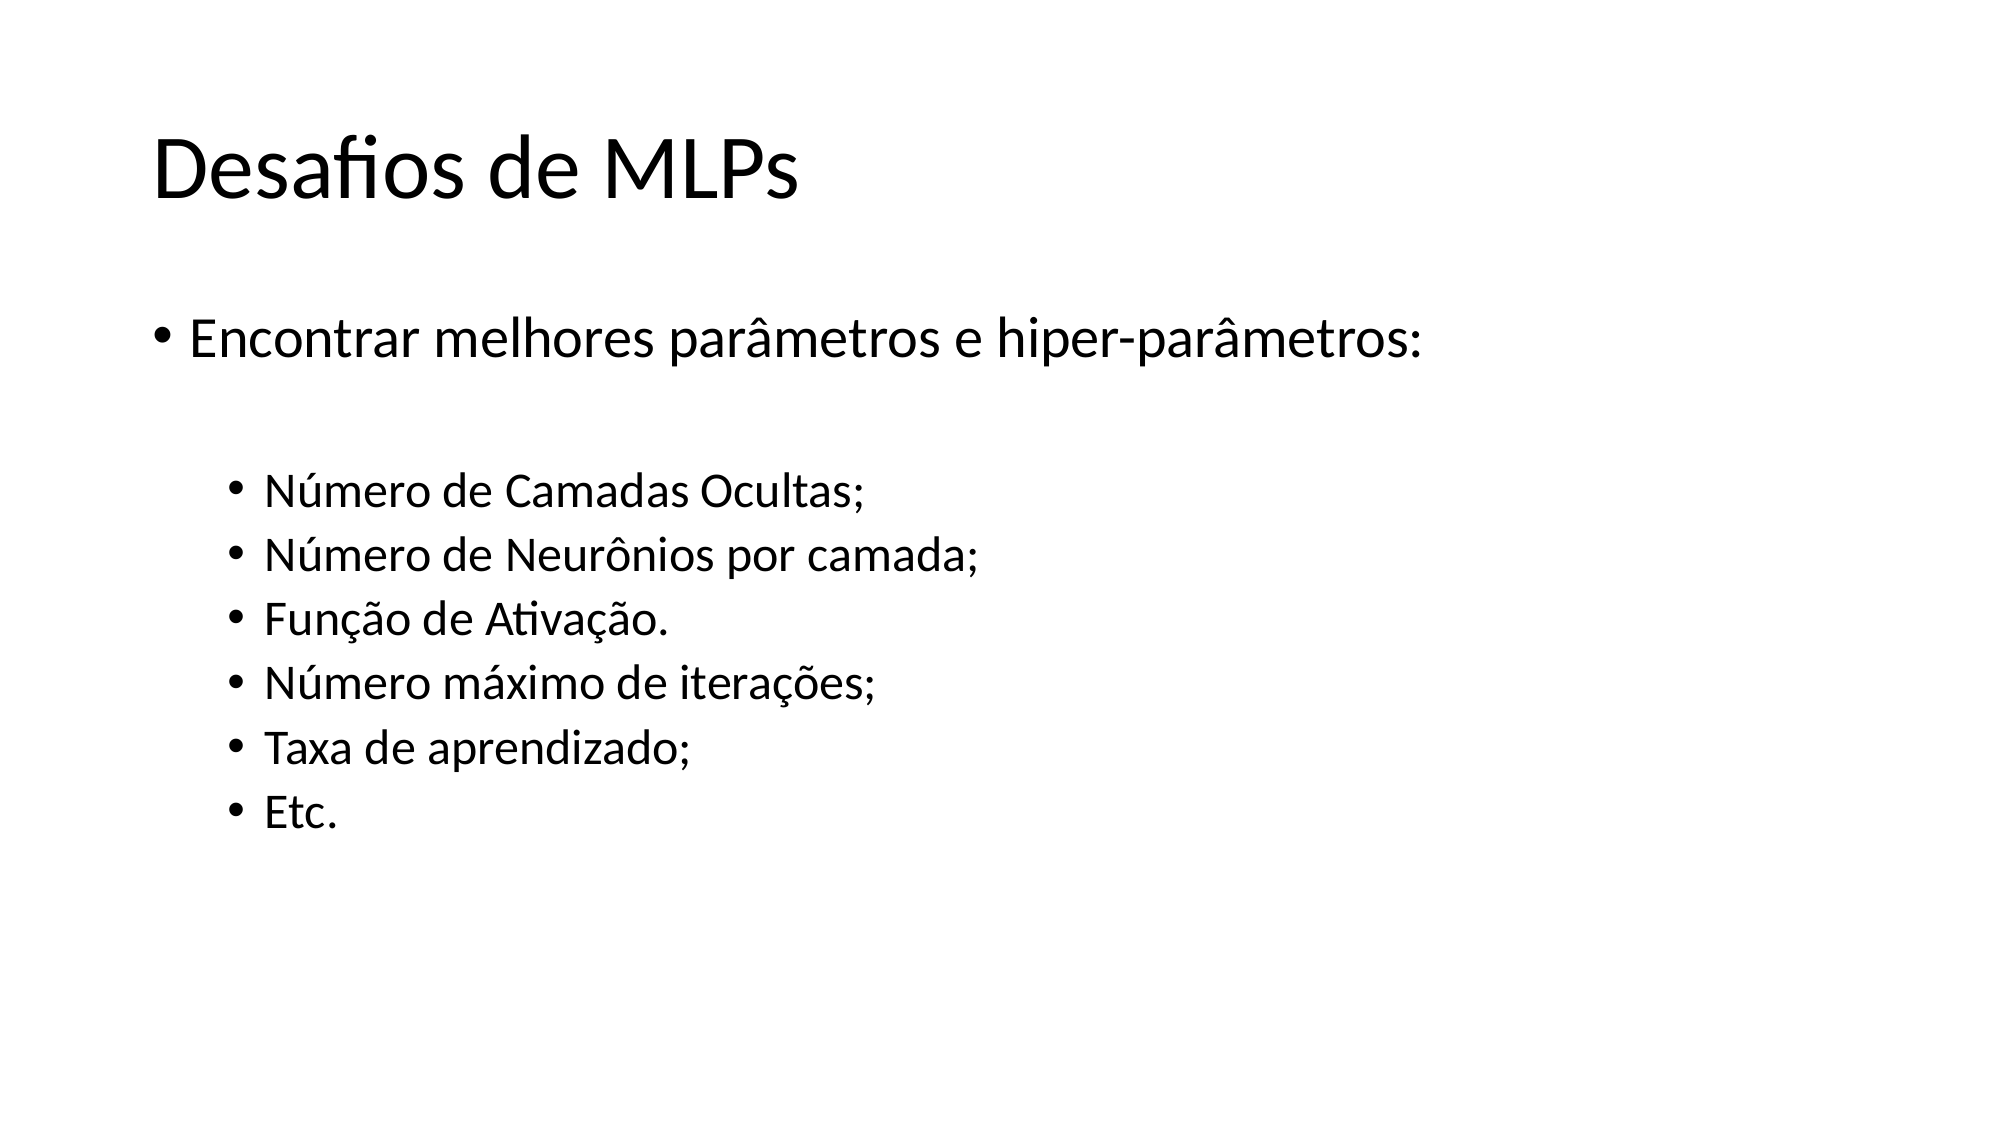

# Desafios de MLPs
Encontrar melhores parâmetros e hiper-parâmetros:

Número de Camadas Ocultas;
Número de Neurônios por camada;
Função de Ativação.
Número máximo de iterações;
Taxa de aprendizado;
Etc.